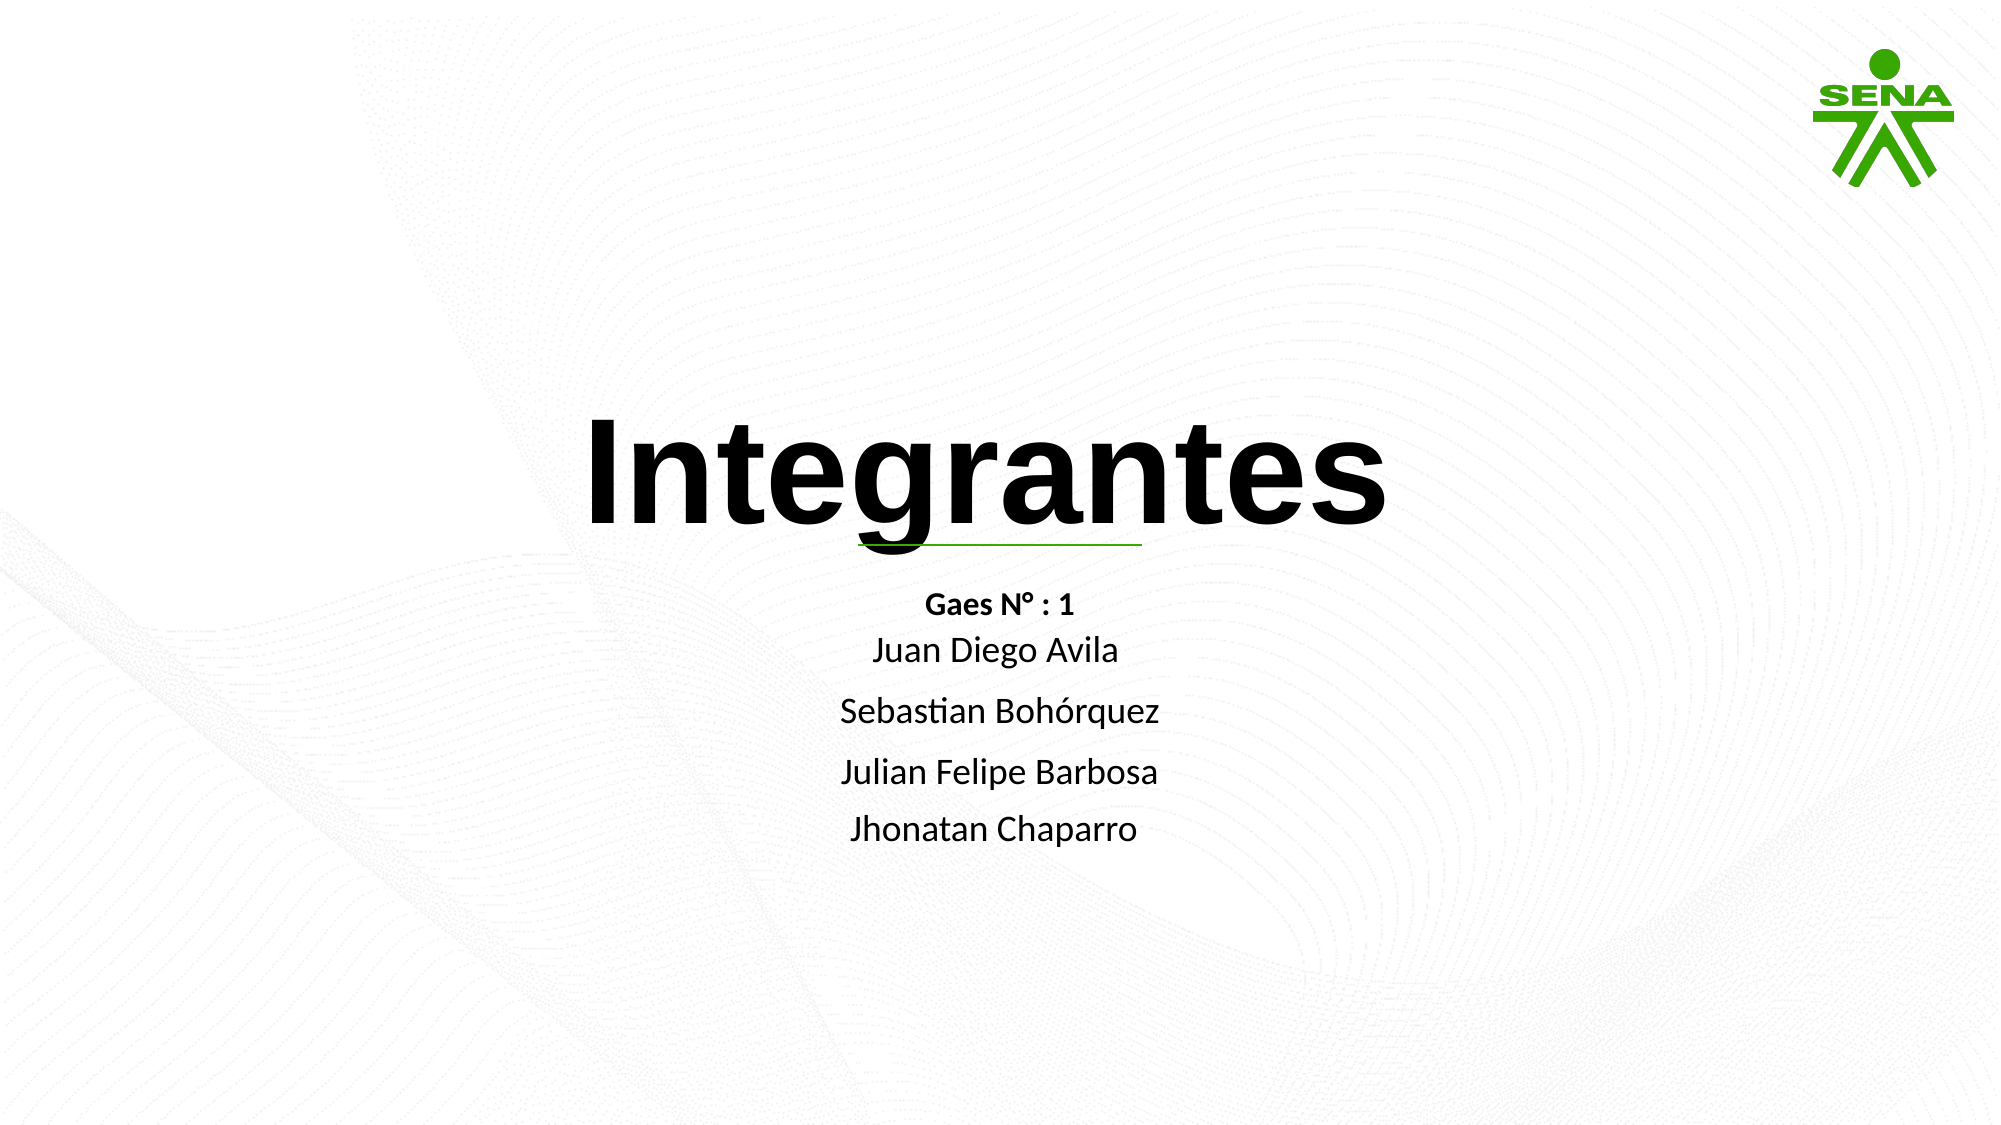

Integrantes
Gaes N° : 1
Juan Diego Avila
Sebastian Bohórquez
Julian Felipe Barbosa
Jhonatan Chaparro